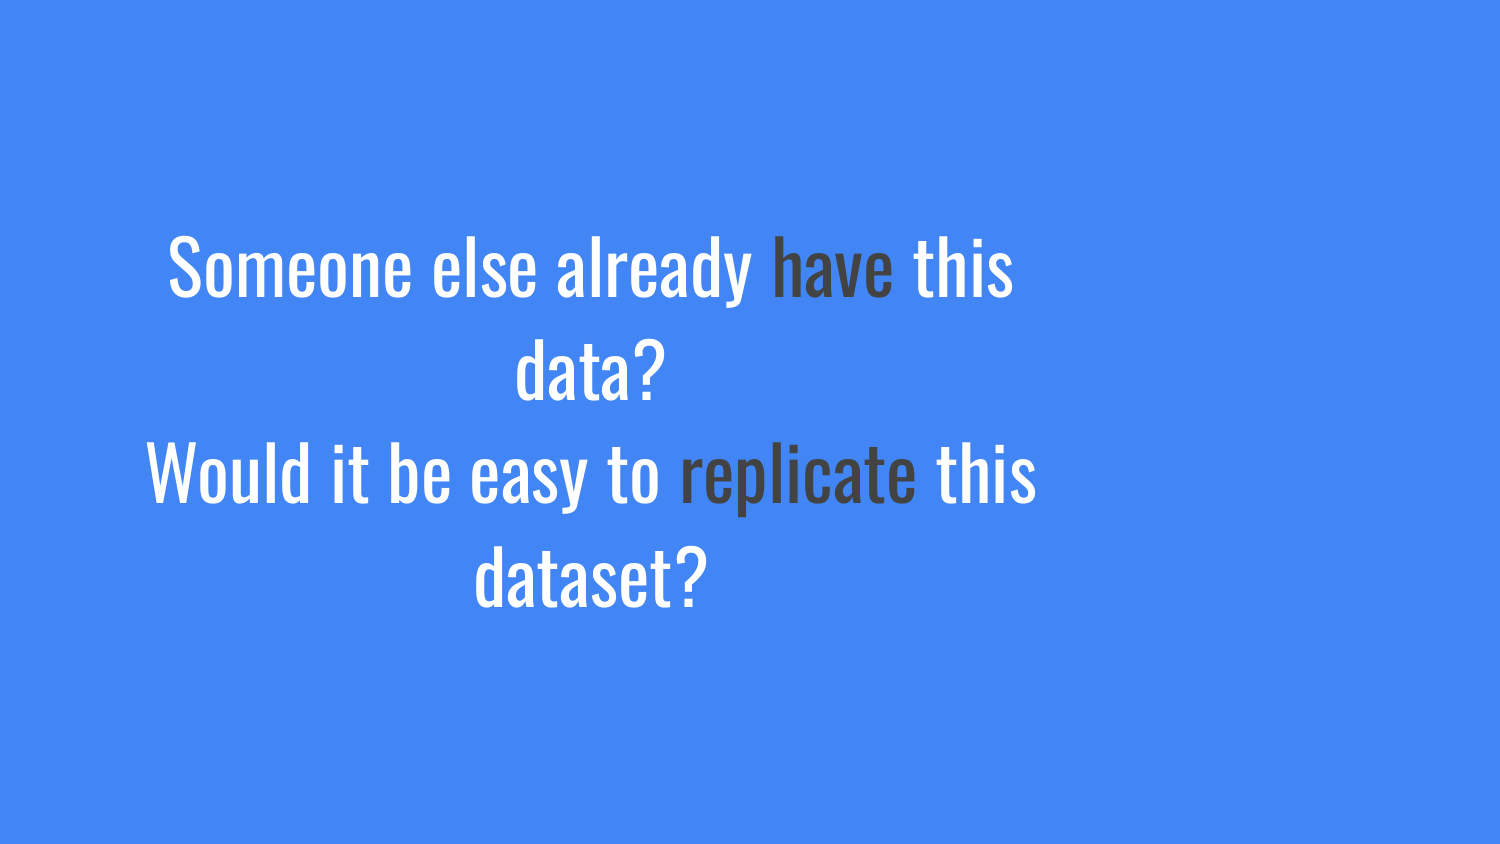

# Someone else already have this data?
Would it be easy to replicate this dataset?